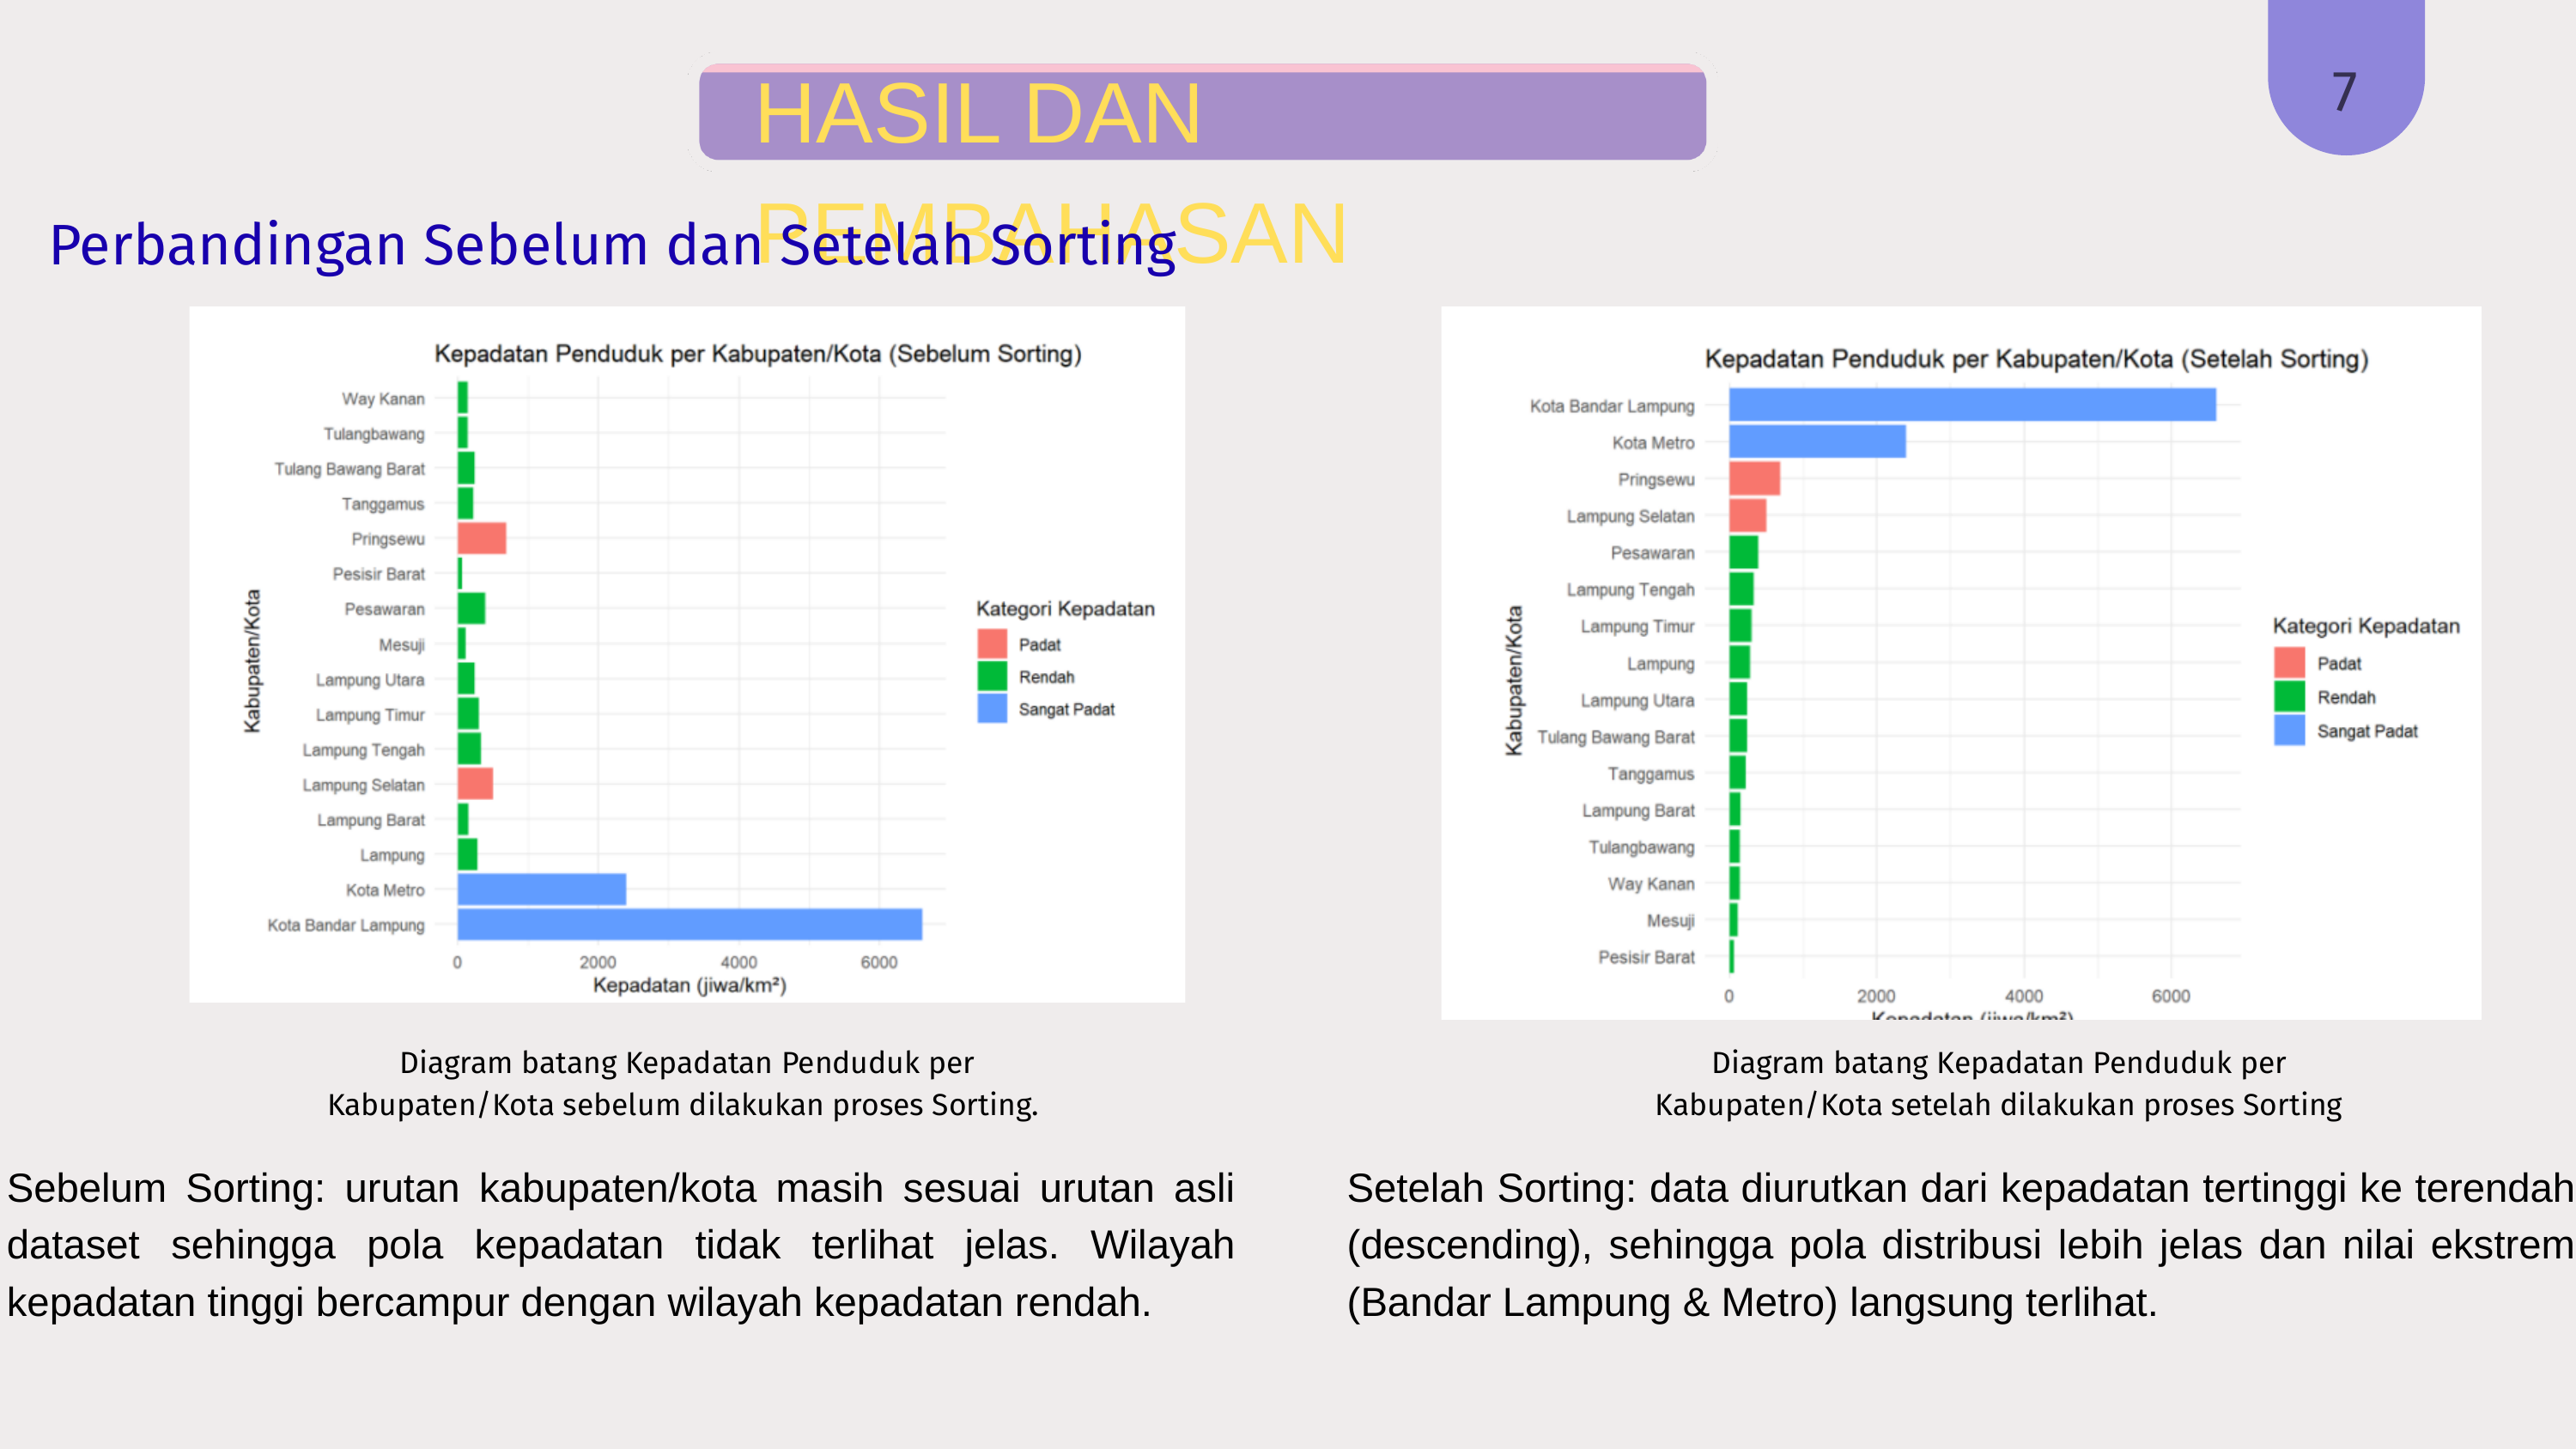

HASIL DAN PEMBAHASAN
7

Perbandingan Sebelum dan Setelah Sorting

Diagram batang Kepadatan Penduduk per Kabupaten/Kota sebelum dilakukan proses Sorting.
Diagram batang Kepadatan Penduduk per Kabupaten/Kota setelah dilakukan proses Sorting
Sebelum Sorting: urutan kabupaten/kota masih sesuai urutan asli dataset sehingga pola kepadatan tidak terlihat jelas. Wilayah kepadatan tinggi bercampur dengan wilayah kepadatan rendah.
Setelah Sorting: data diurutkan dari kepadatan tertinggi ke terendah (descending), sehingga pola distribusi lebih jelas dan nilai ekstrem (Bandar Lampung & Metro) langsung terlihat.